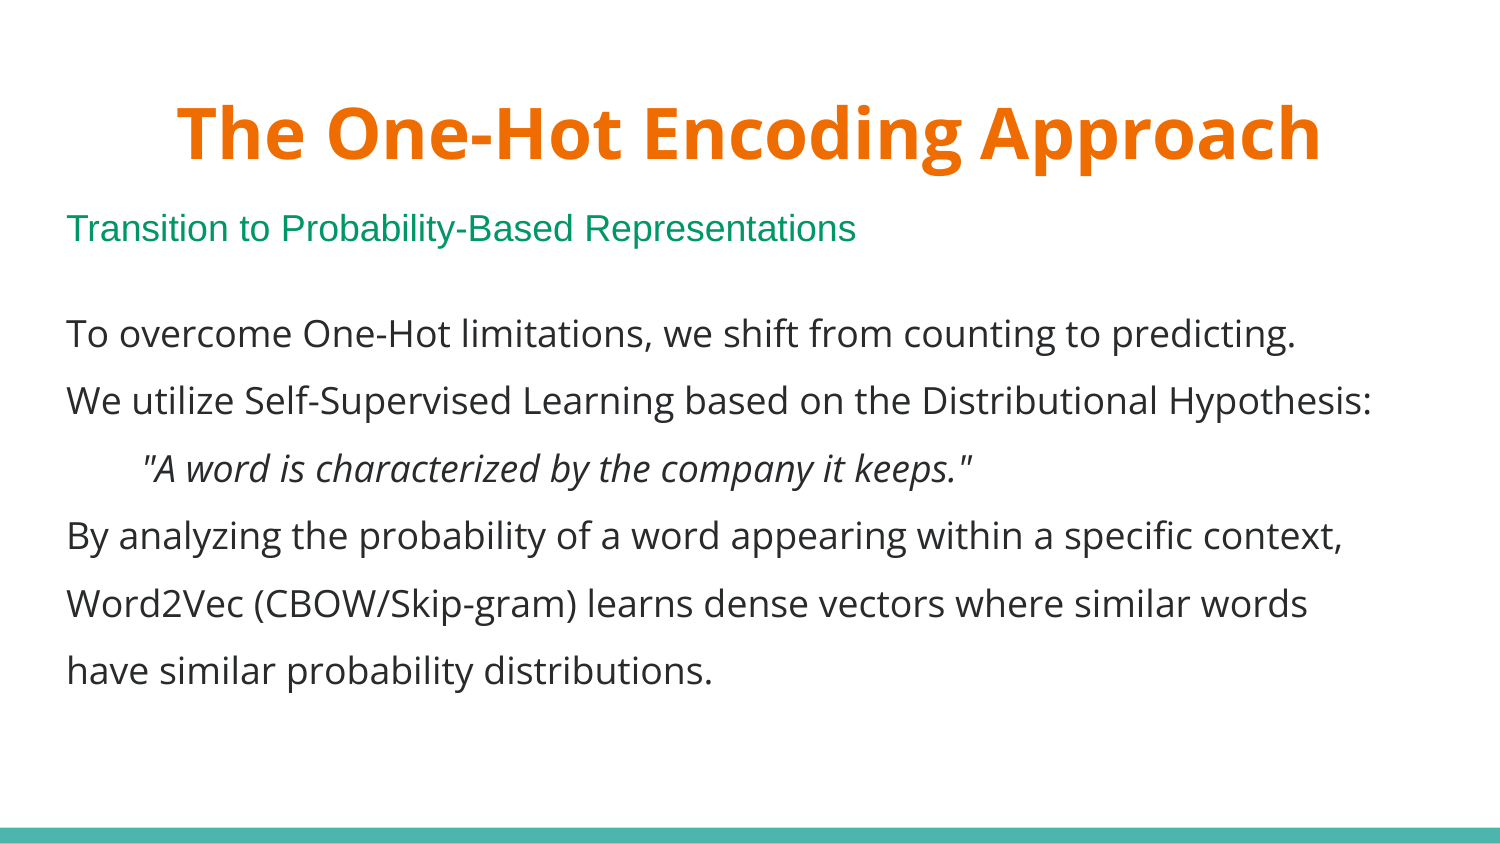

# The One-Hot Encoding Approach
Transition to Probability-Based Representations
To overcome One-Hot limitations, we shift from counting to predicting.
We utilize Self-Supervised Learning based on the Distributional Hypothesis:
"A word is characterized by the company it keeps."
By analyzing the probability of a word appearing within a specific context, Word2Vec (CBOW/Skip-gram) learns dense vectors where similar words have similar probability distributions.